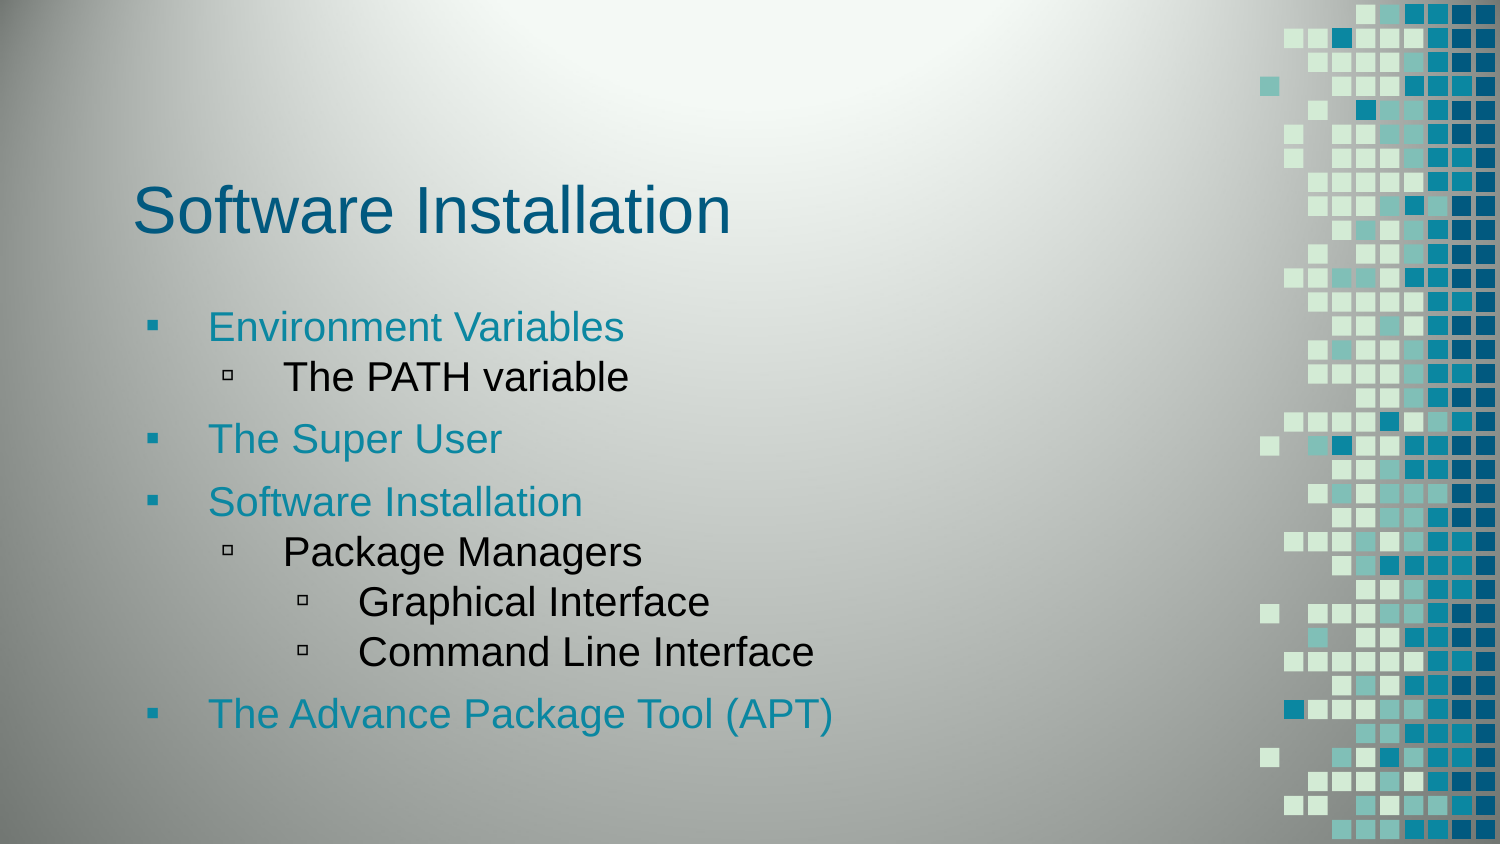

# Software Installation
Environment Variables
The PATH variable
The Super User
Software Installation
Package Managers
Graphical Interface
Command Line Interface
The Advance Package Tool (APT)